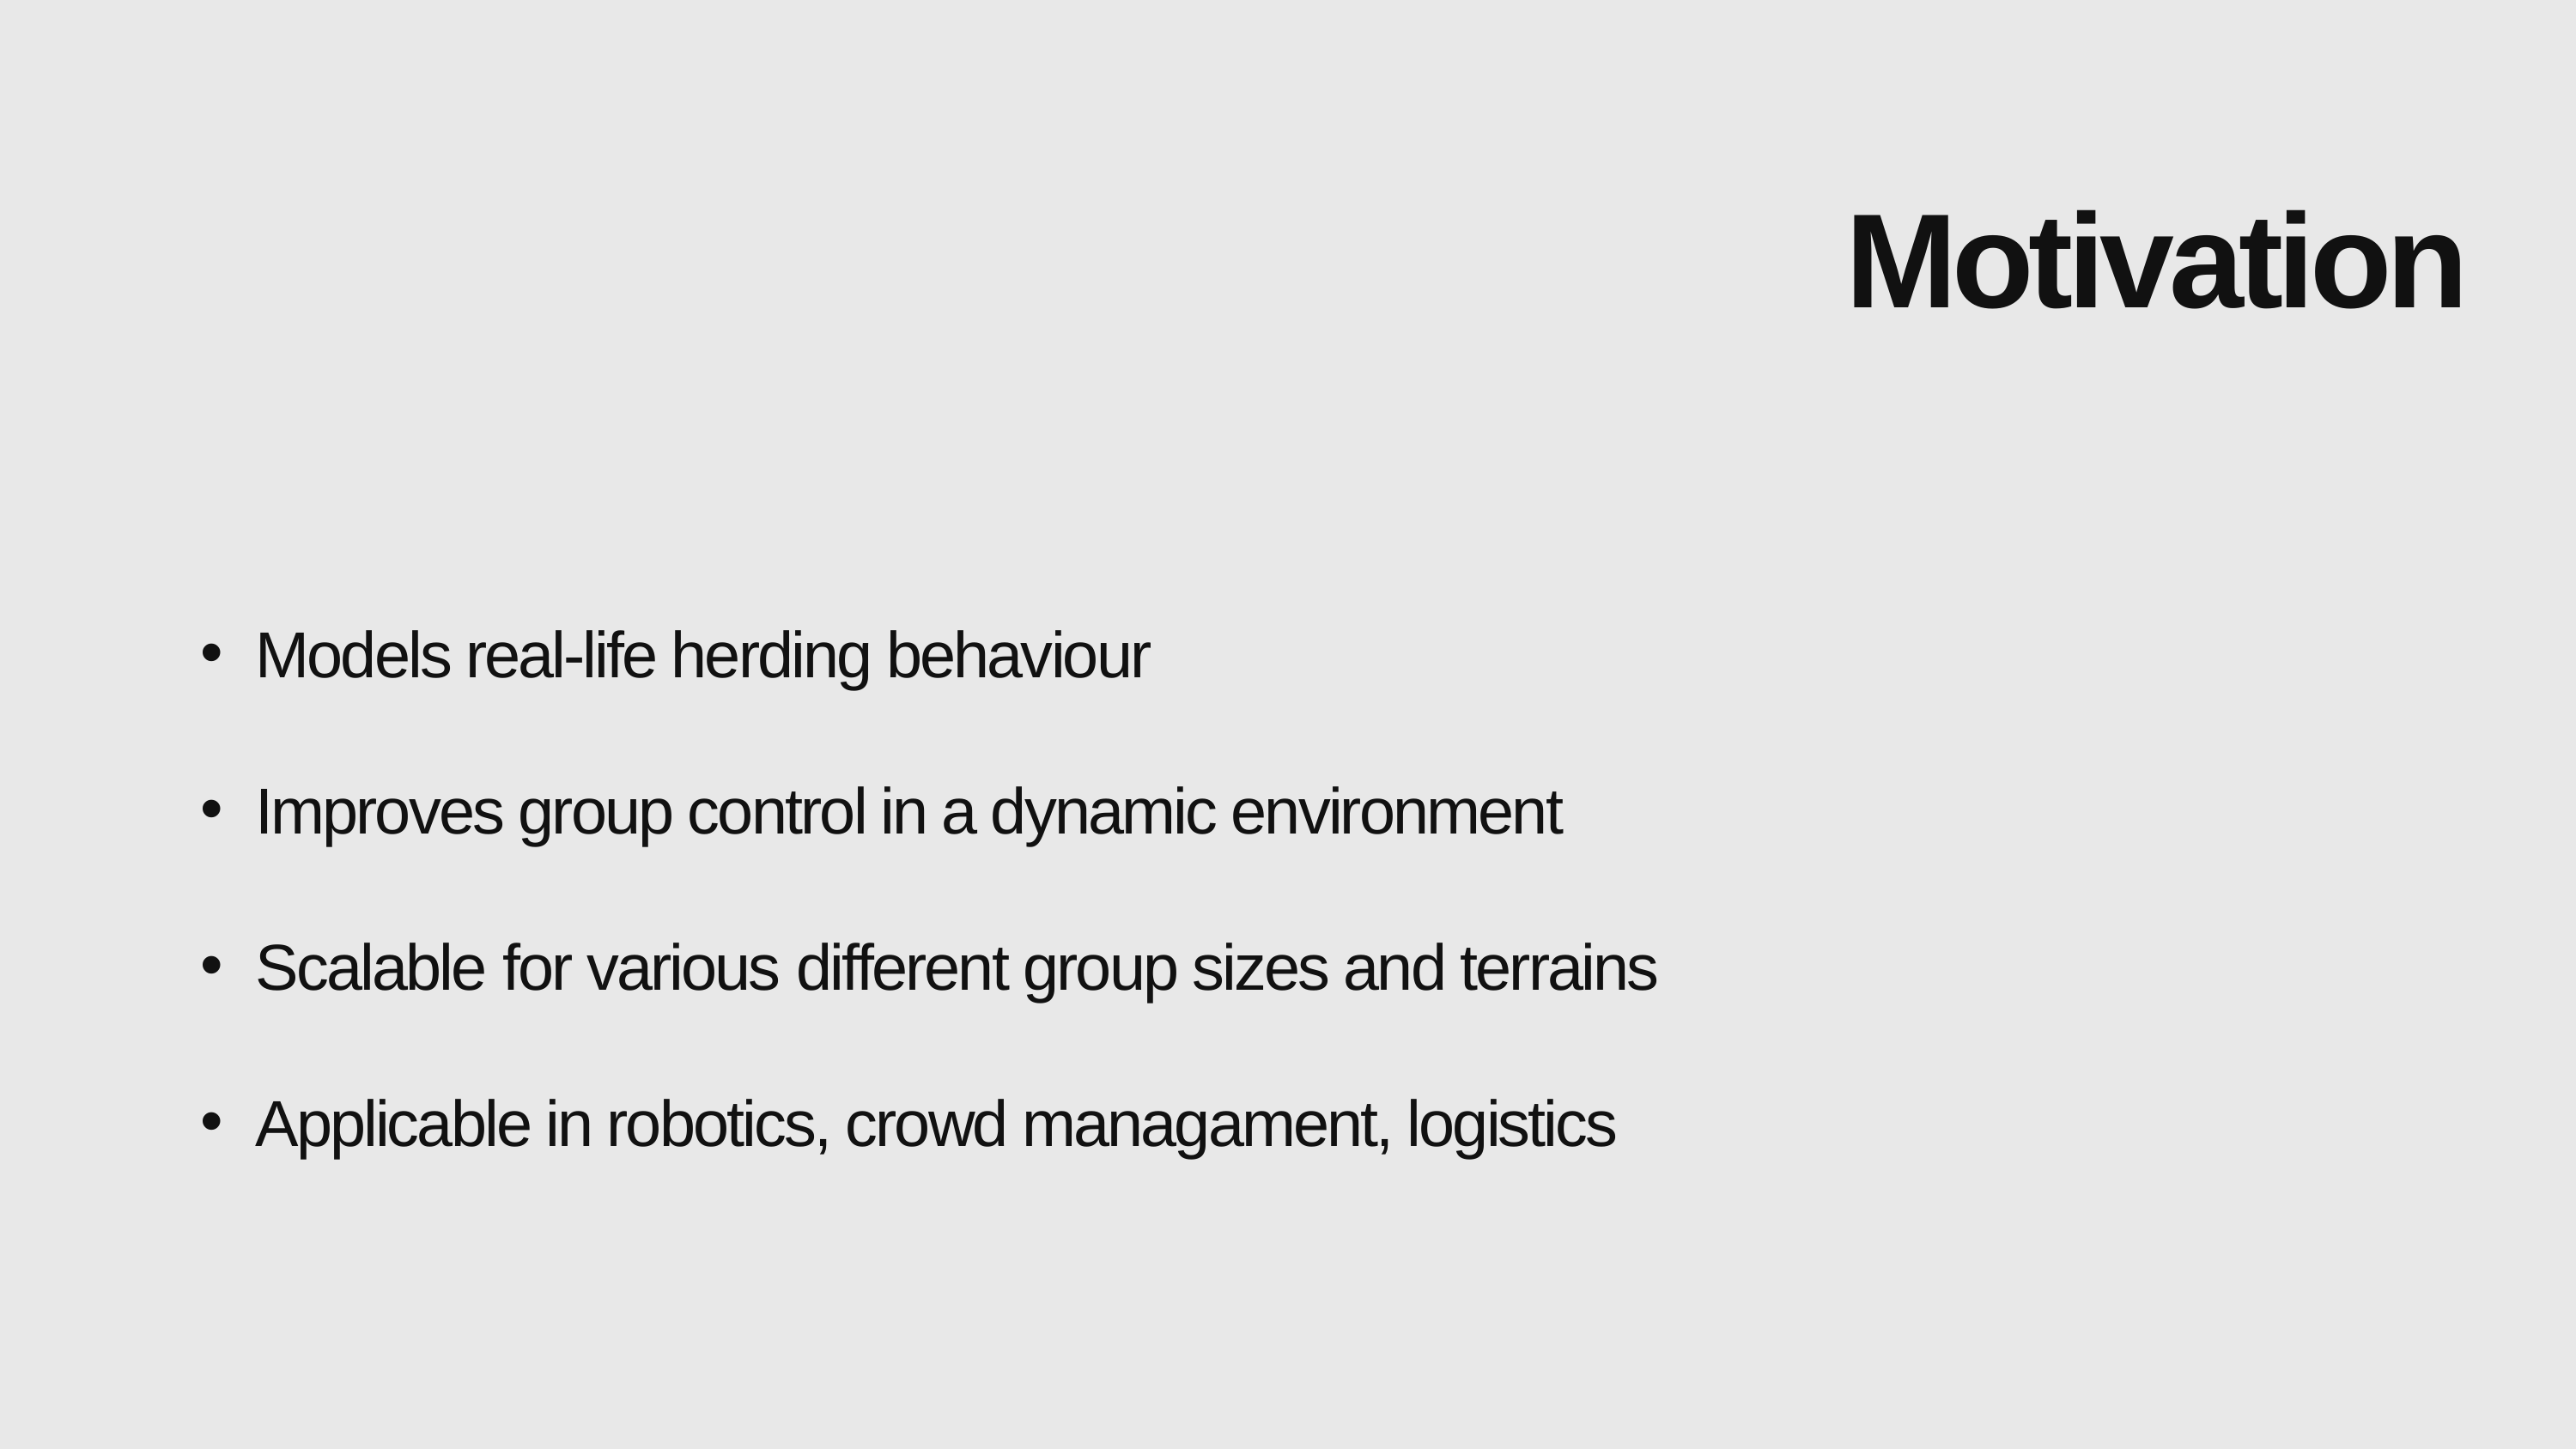

Motivation
Models real-life herding behaviour

Improves group control in a dynamic environment

Scalable for various different group sizes and terrains

Applicable in robotics, crowd managament, logistics